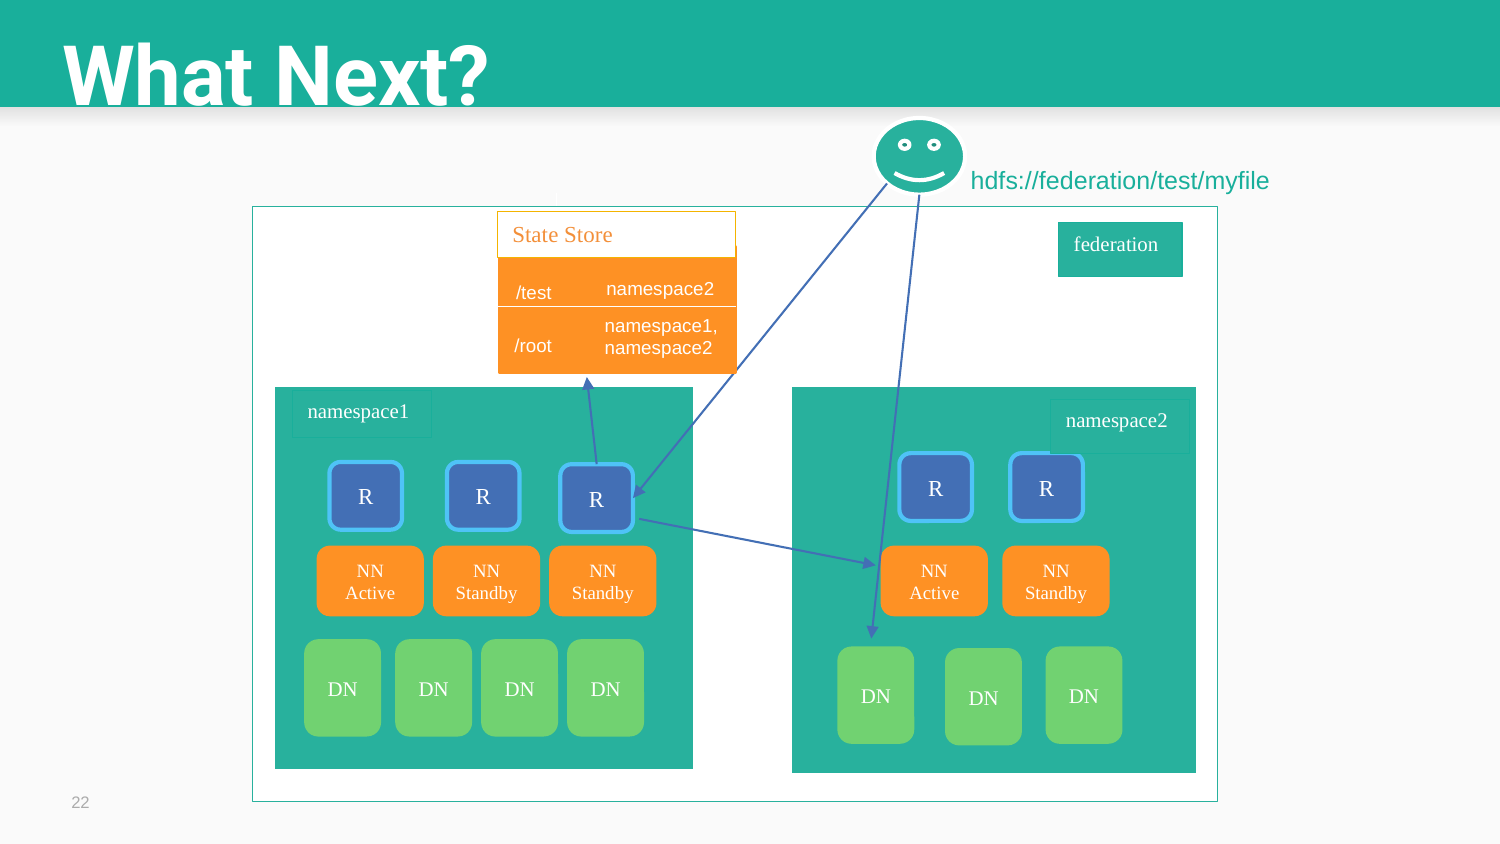

What Next?

R
R

NN
Active

NN
Standby

DN
DN
DN
namespace2

R
R
R

NN
Active

NN
Standby

NN
Standby

DN
DN
DN
DN
namespace1

hdfs://federation/test/myfile

State Store
namespace2
/test
namespace1,
namespace2
/root
federation
22